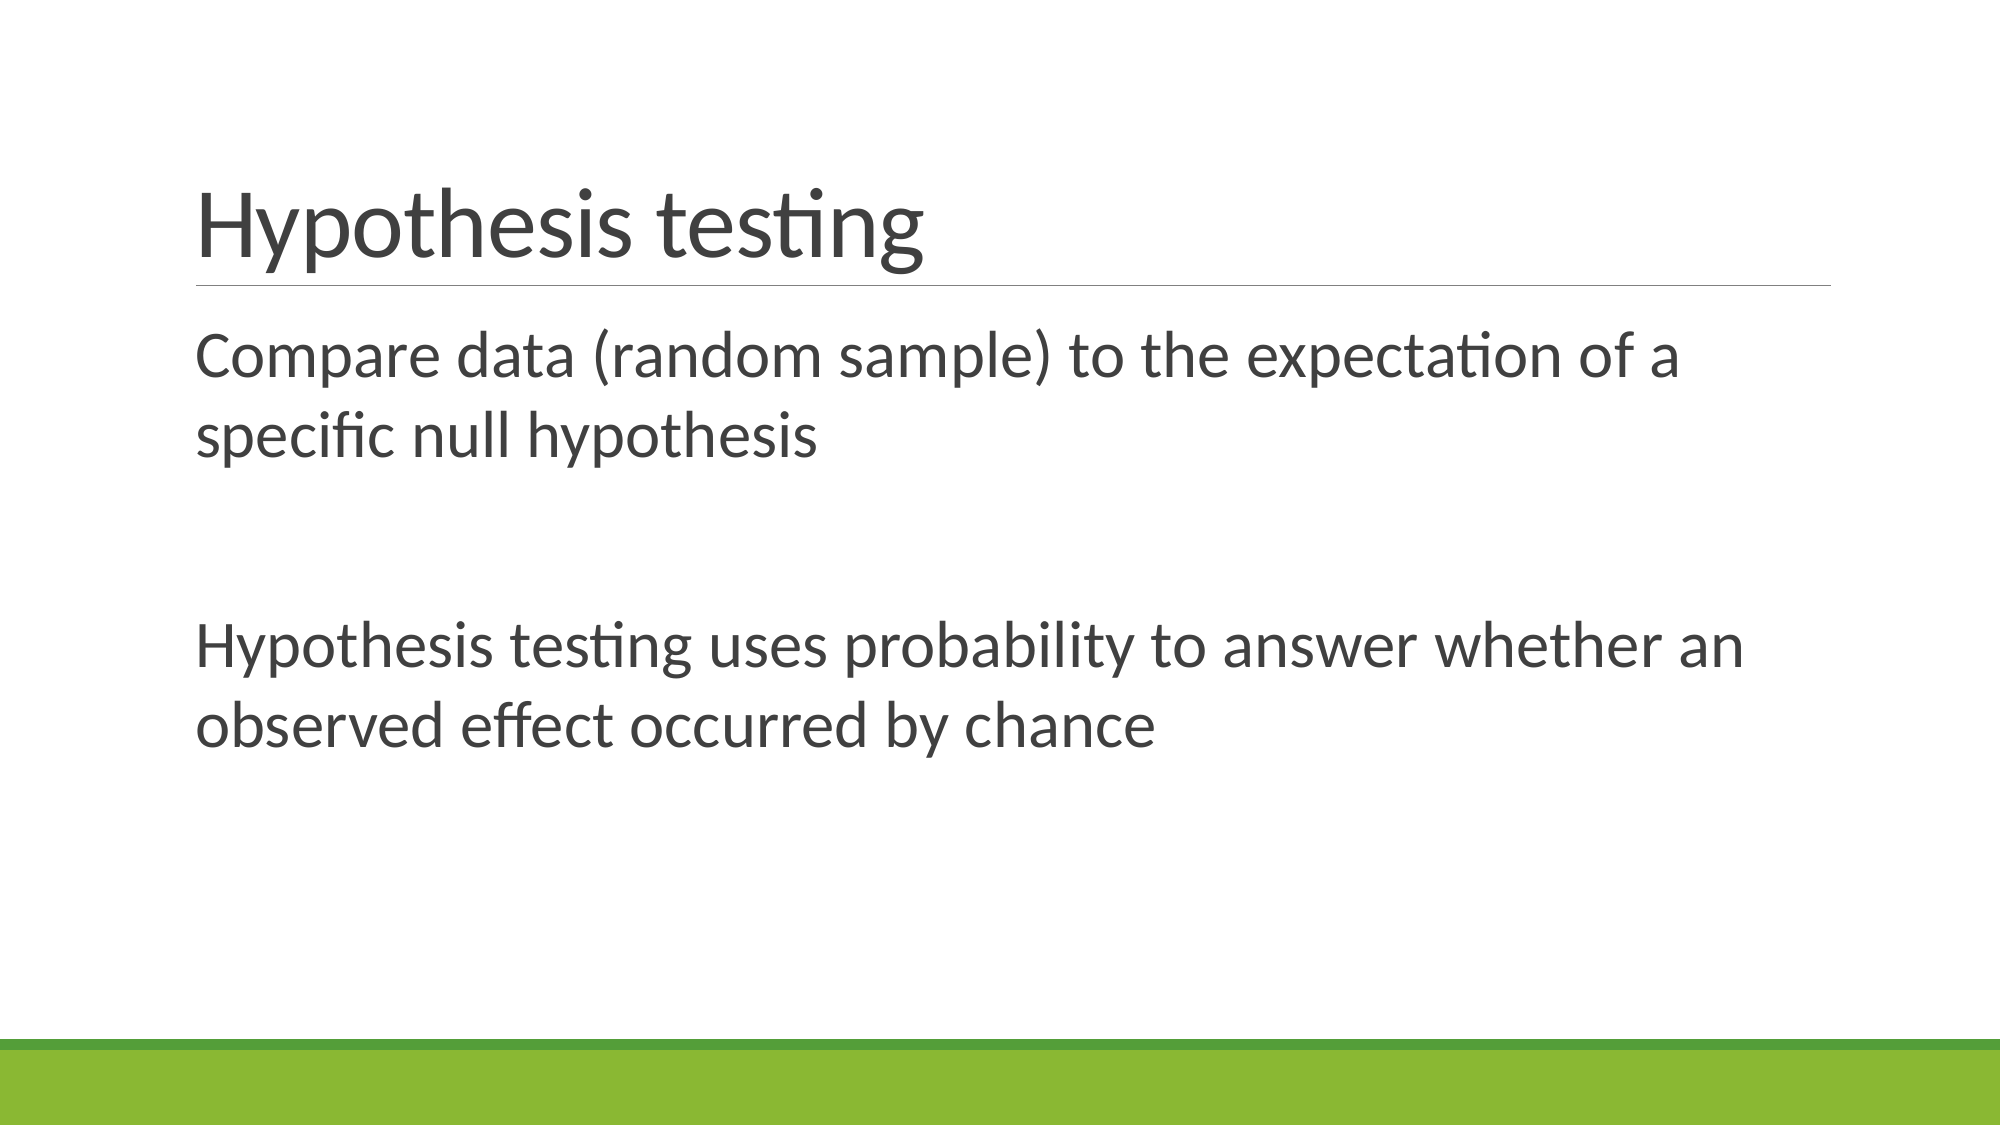

# Hypothesis testing
Compare data (random sample) to the expectation of a specific null hypothesis

Hypothesis testing uses probability to answer whether an observed effect occurred by chance